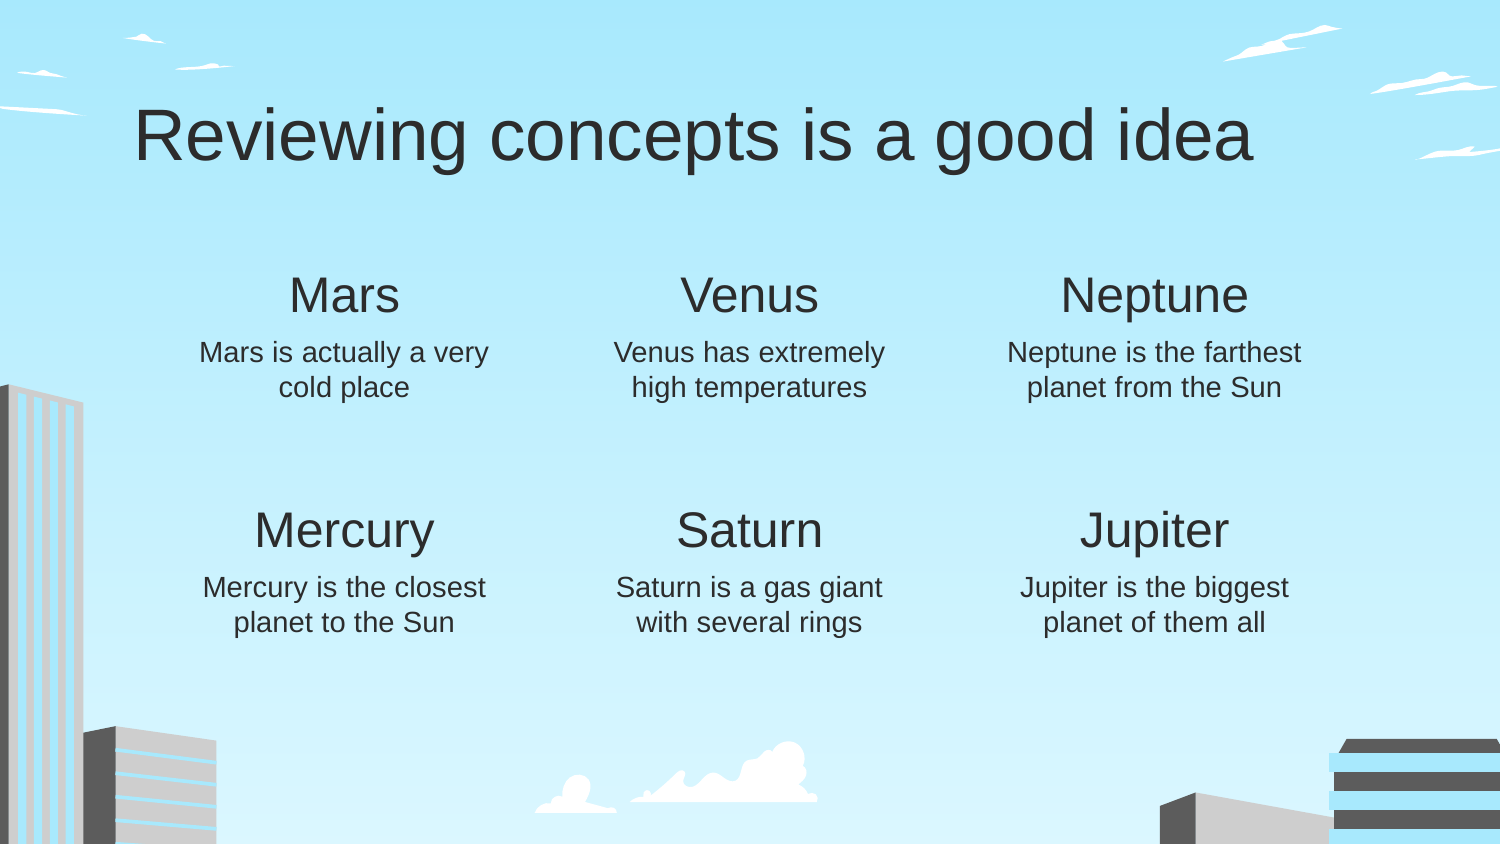

# Reviewing concepts is a good idea
Mars
Venus
Neptune
Mars is actually a very cold place
Venus has extremely high temperatures
Neptune is the farthest planet from the Sun
Jupiter
Mercury
Saturn
Jupiter is the biggest planet of them all
Mercury is the closest planet to the Sun
Saturn is a gas giant with several rings